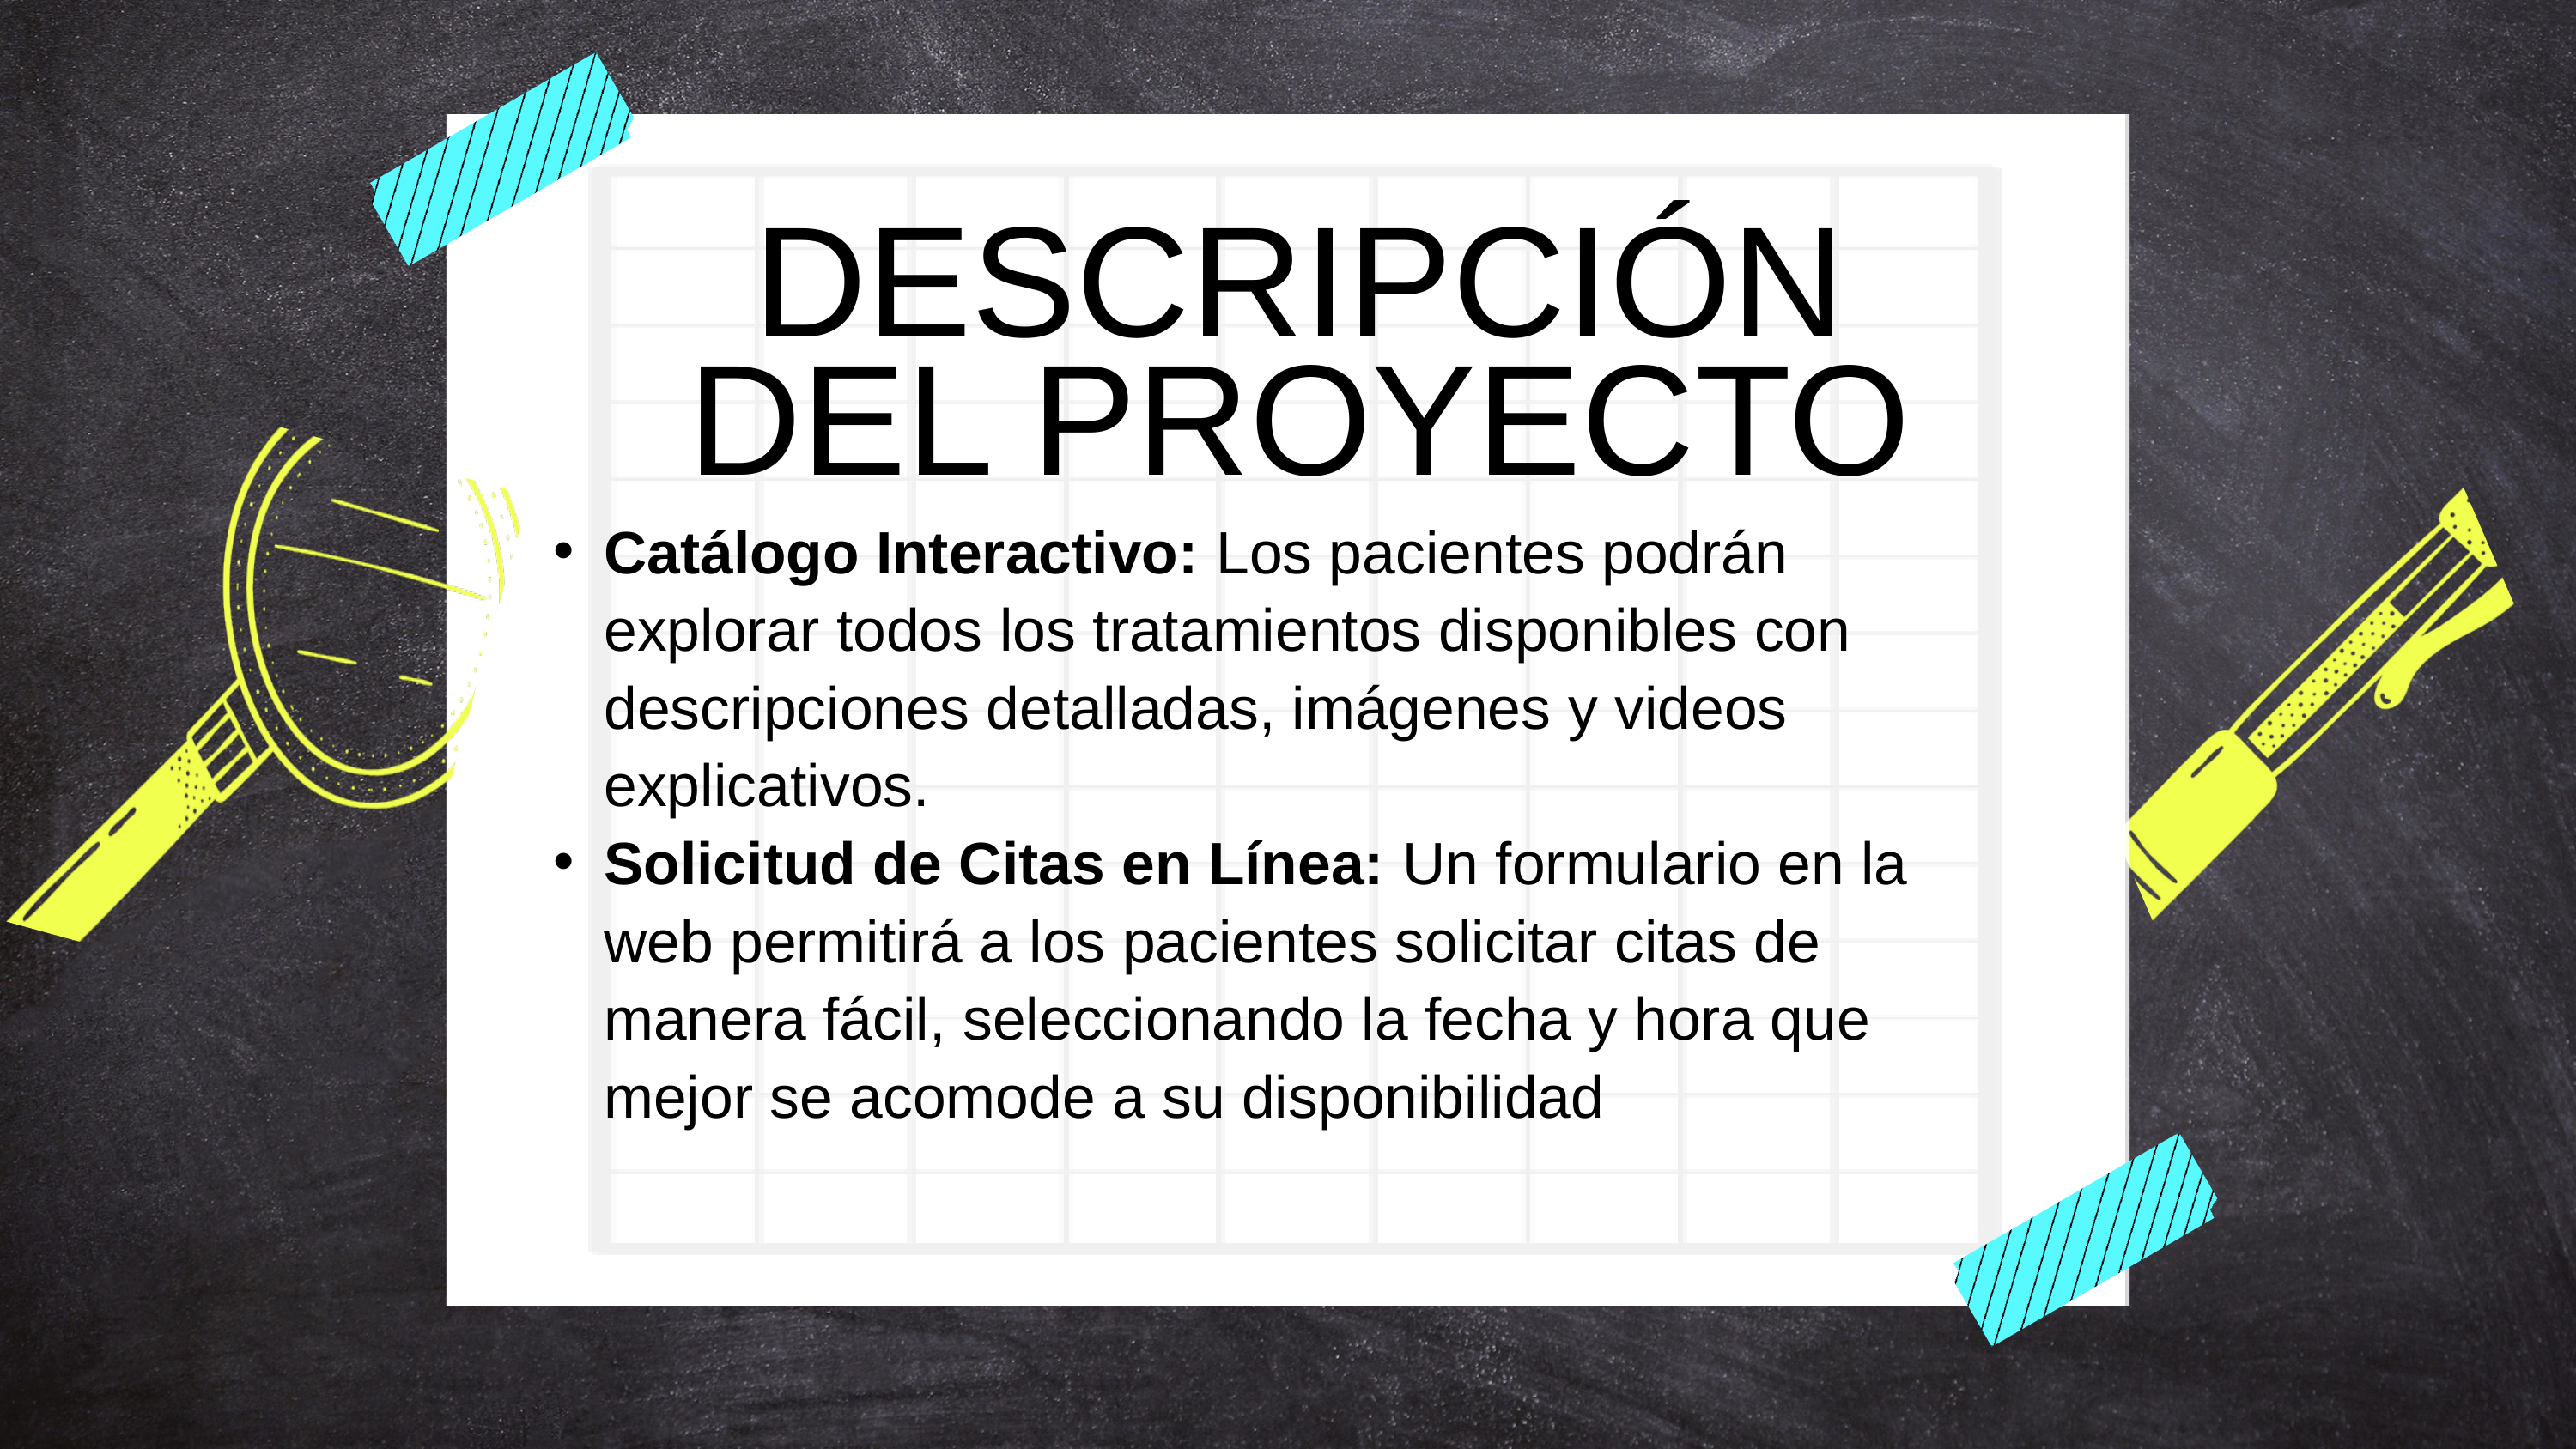

DESCRIPCIÓN DEL PROYECTO

Catálogo Interactivo: Los pacientes podrán explorar todos los tratamientos disponibles con descripciones detalladas, imágenes y videos explicativos.
Solicitud de Citas en Línea: Un formulario en la web permitirá a los pacientes solicitar citas de manera fácil, seleccionando la fecha y hora que mejor se acomode a su disponibilidad